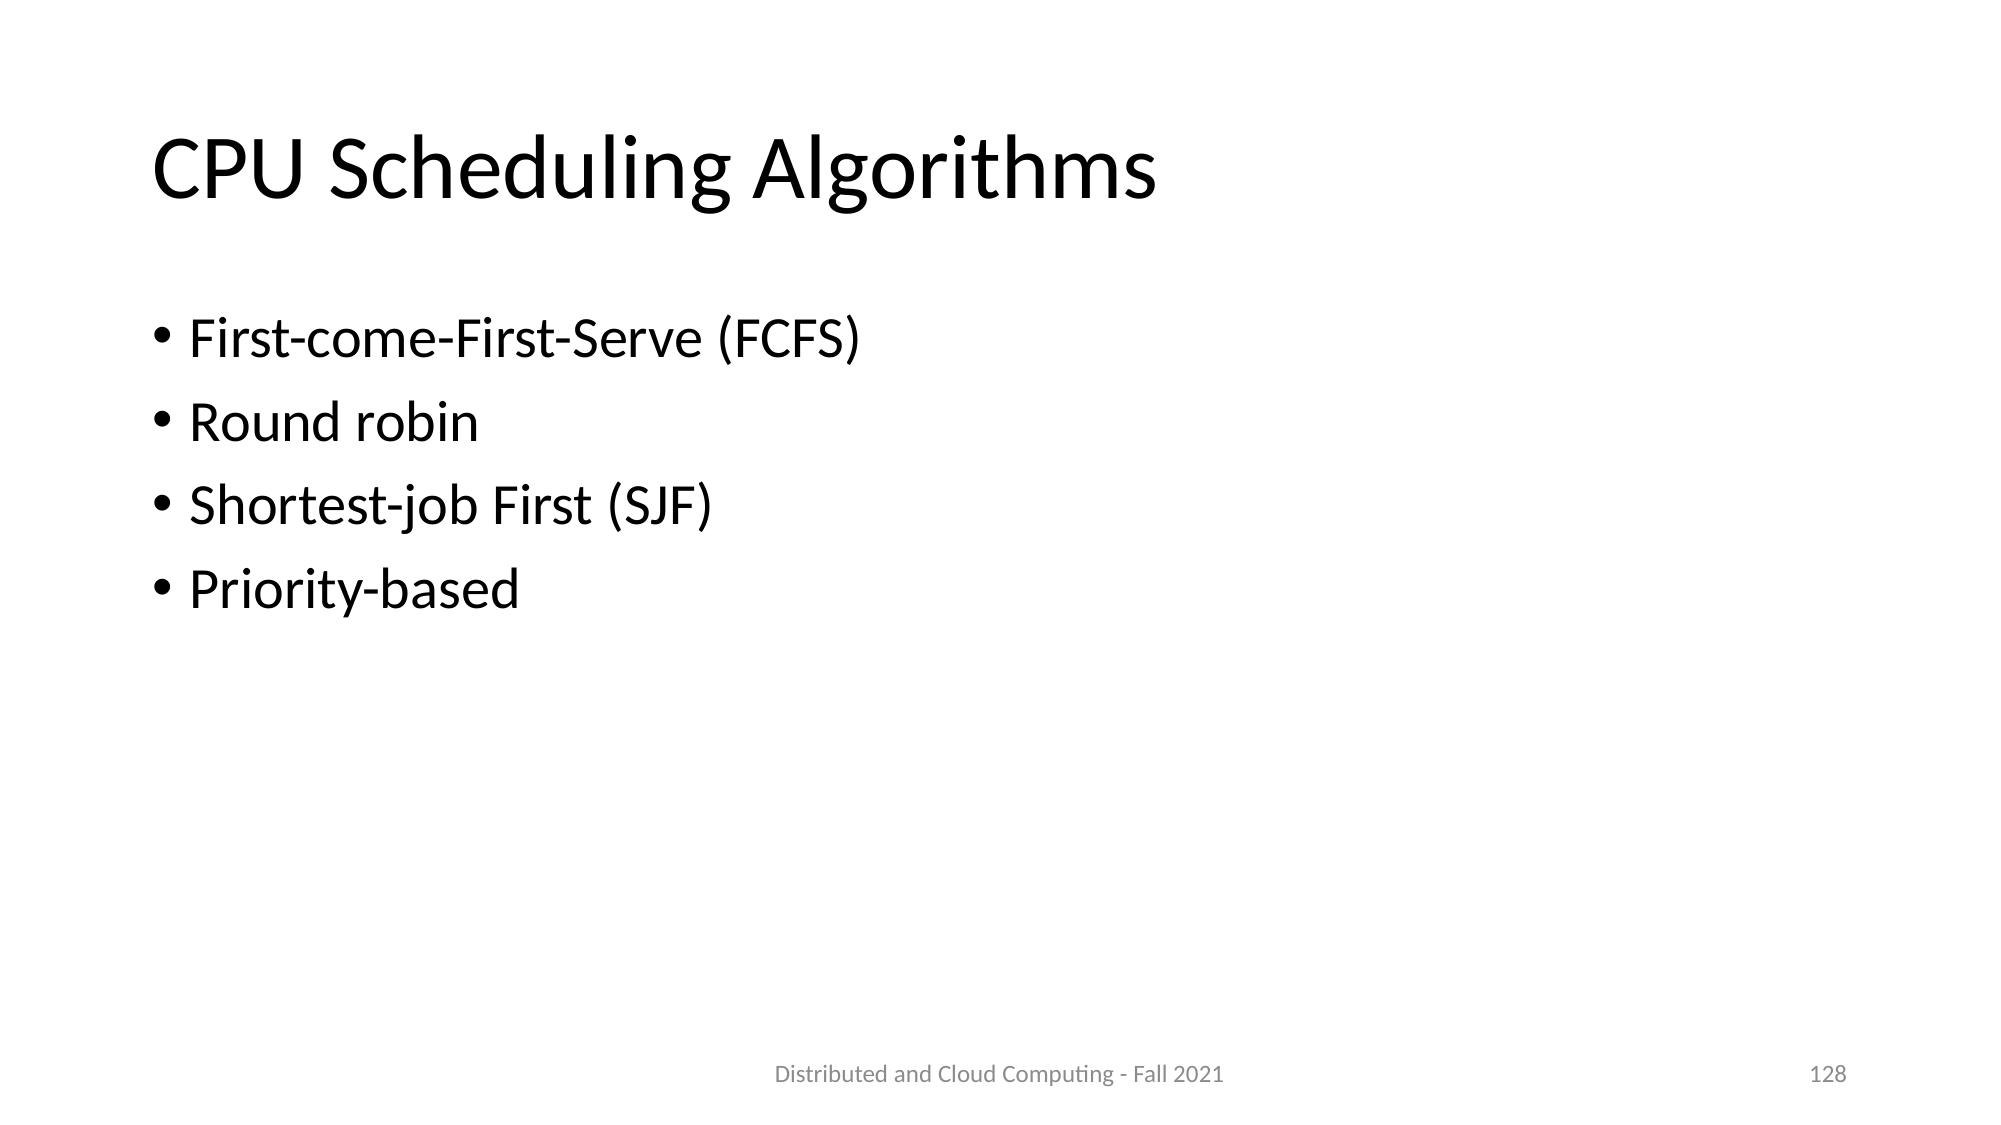

# CPU Scheduling Algorithms
First-come-First-Serve (FCFS)
Round robin
Shortest-job First (SJF)
Priority-based

Distributed and Cloud Computing - Fall 2021
128